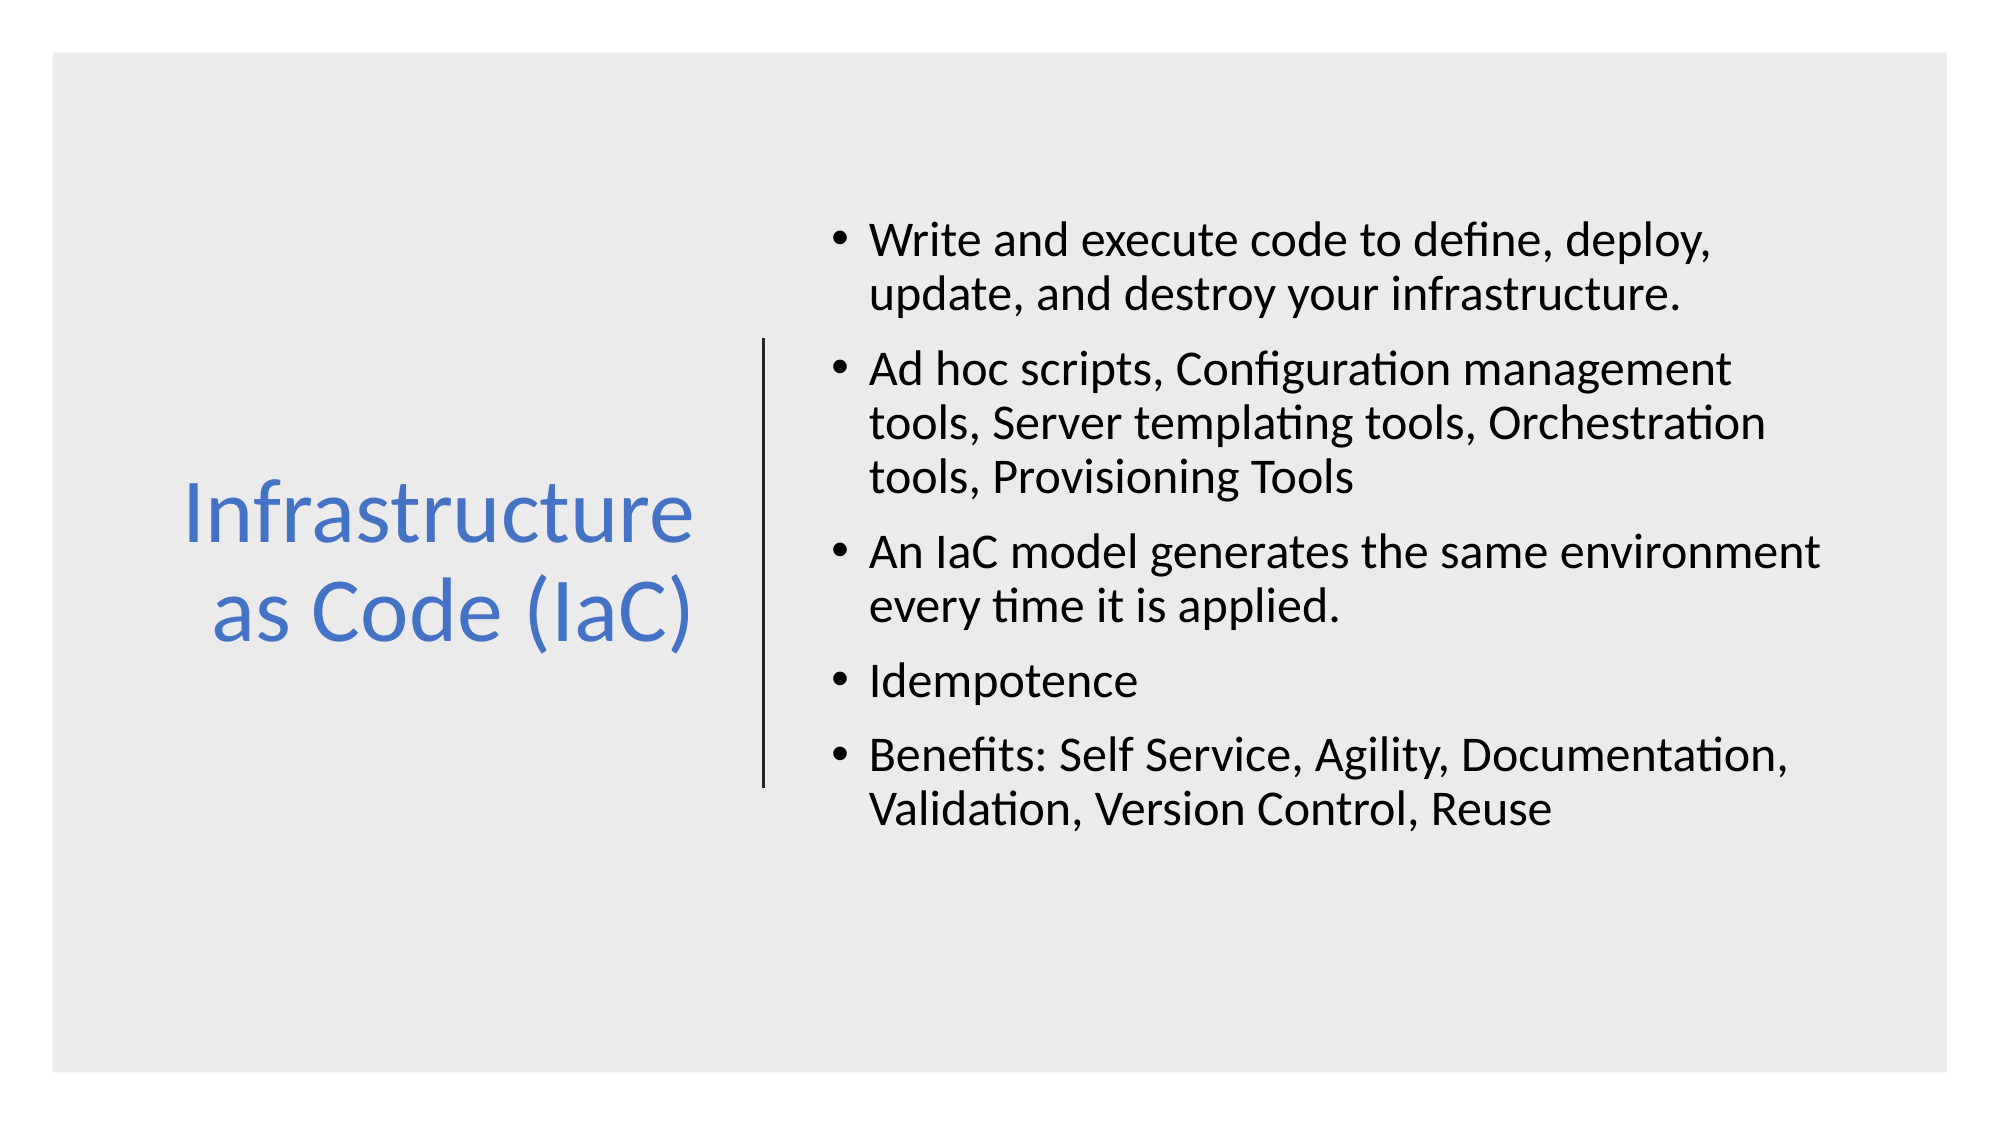

# Infrastructure as Code (IaC)
Write and execute code to define, deploy, update, and destroy your infrastructure.
Ad hoc scripts, Configuration management tools, Server templating tools, Orchestration tools, Provisioning Tools
An IaC model generates the same environment every time it is applied.
Idempotence
Benefits: Self Service, Agility, Documentation, Validation, Version Control, Reuse